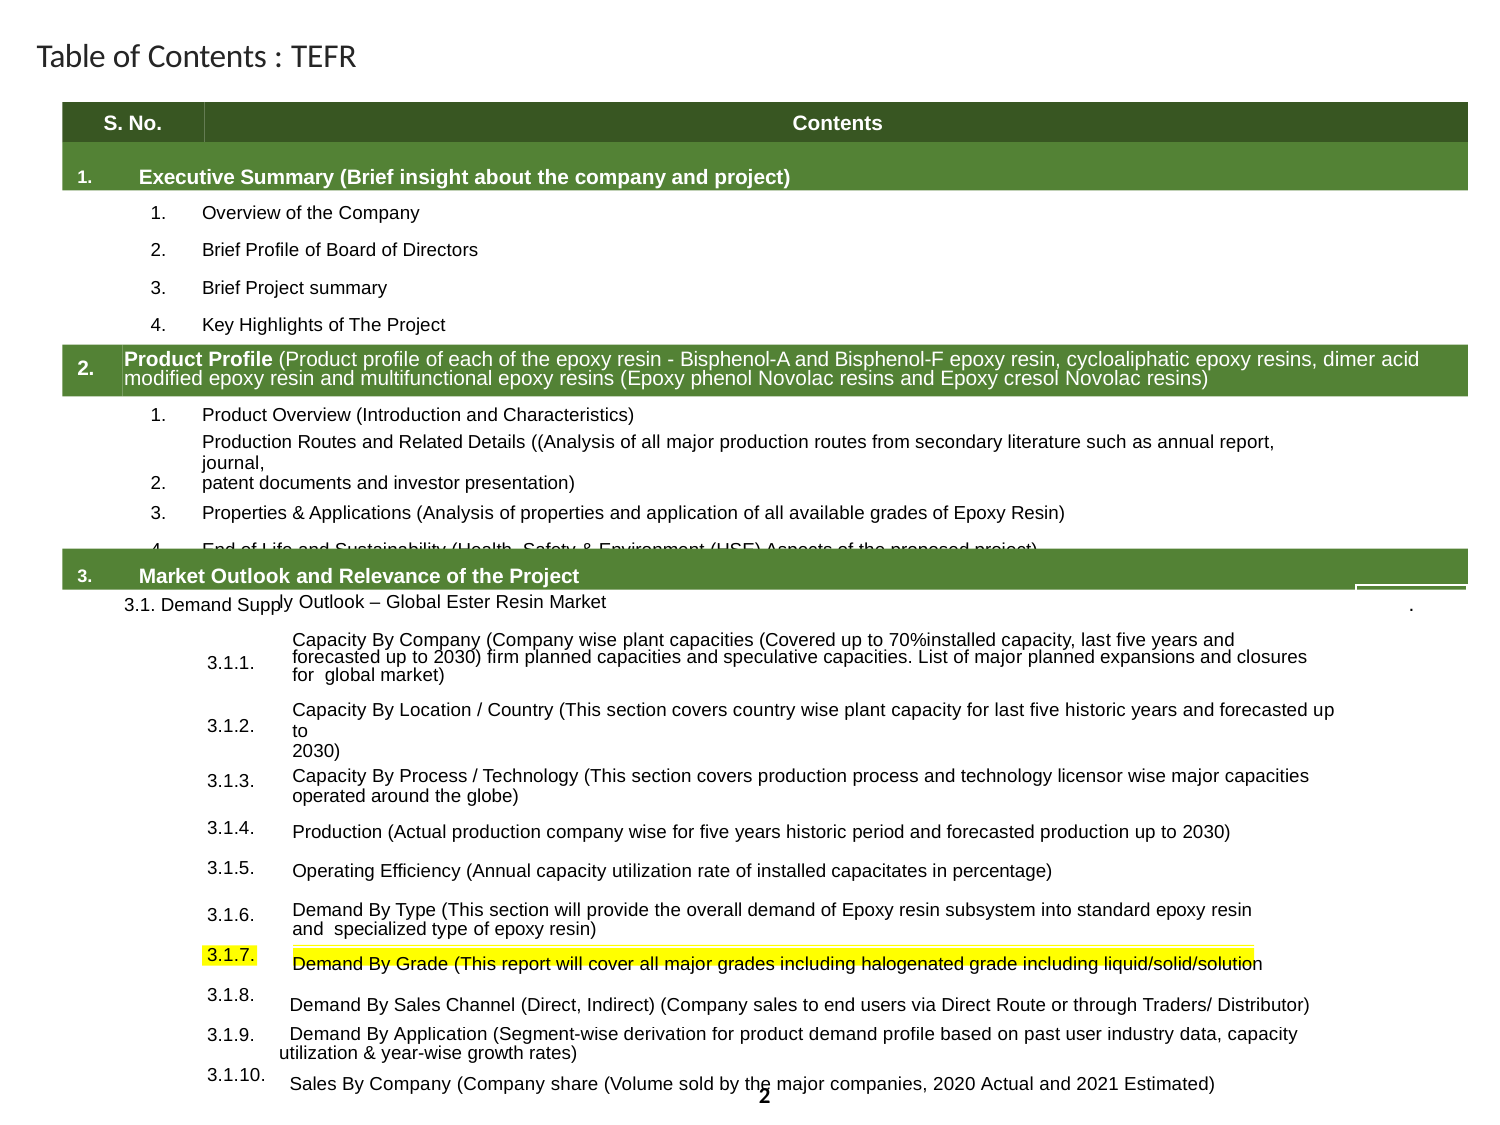

# Table of Contents : TEFR

S. No.	Contents
1.	Executive Summary (Brief insight about the company and project)
Overview of the Company
Brief Profile of Board of Directors
Brief Project summary
Key Highlights of The Project
Product Profile (Product profile of each of the epoxy resin - Bisphenol-A and Bisphenol-F epoxy resin, cycloaliphatic epoxy resins, dimer acid  modified epoxy resin and multifunctional epoxy resins (Epoxy phenol Novolac resins and Epoxy cresol Novolac resins)

2.
Product Overview (Introduction and Characteristics)
Production Routes and Related Details ((Analysis of all major production routes from secondary literature such as annual report, journal,
patent documents and investor presentation)
Properties & Applications (Analysis of properties and application of all available grades of Epoxy Resin)
End of Life and Sustainability (Health, Safety & Environment (HSE) Aspects of the proposed project)
3.	Market Outlook and Relevance of the Project
| ly Outlook – Global Ester Resin Market | . |
| --- | --- |
| Capacity By Company (Company wise plant capacities (Covered up to 70%installed capacity, last five years and forecasted up to 2030) firm planned capacities and speculative capacities. List of major planned expansions and closures for global market) |  |
| Capacity By Location / Country (This section covers country wise plant capacity for last five historic years and forecasted up to 2030) |  |
| Capacity By Process / Technology (This section covers production process and technology licensor wise major capacities operated around the globe) |  |
| Production (Actual production company wise for five years historic period and forecasted production up to 2030) |  |
| Operating Efficiency (Annual capacity utilization rate of installed capacitates in percentage) |  |
| Demand By Type (This section will provide the overall demand of Epoxy resin subsystem into standard epoxy resin and specialized type of epoxy resin) |  |
| Demand By Grade (This report will cover all major grades including halogenated grade including liquid/solid/solution |  |
| Demand By Sales Channel (Direct, Indirect) (Company sales to end users via Direct Route or through Traders/ Distributor) |  |
| Demand By Application (Segment-wise derivation for product demand profile based on past user industry data, capacity utilization & year-wise growth rates) |  |
| Sales By Company (Company share (Volume sold by the major companies, 2020 Actual and 2021 Estimated) |  |
3.1. Demand Supp

3.1.1.

3.1.2.

3.1.3.

3.1.4.
3.1.5.

3.1.6.

3.1.7.
3.1.8.
3.1.9.
3.1.10.
2